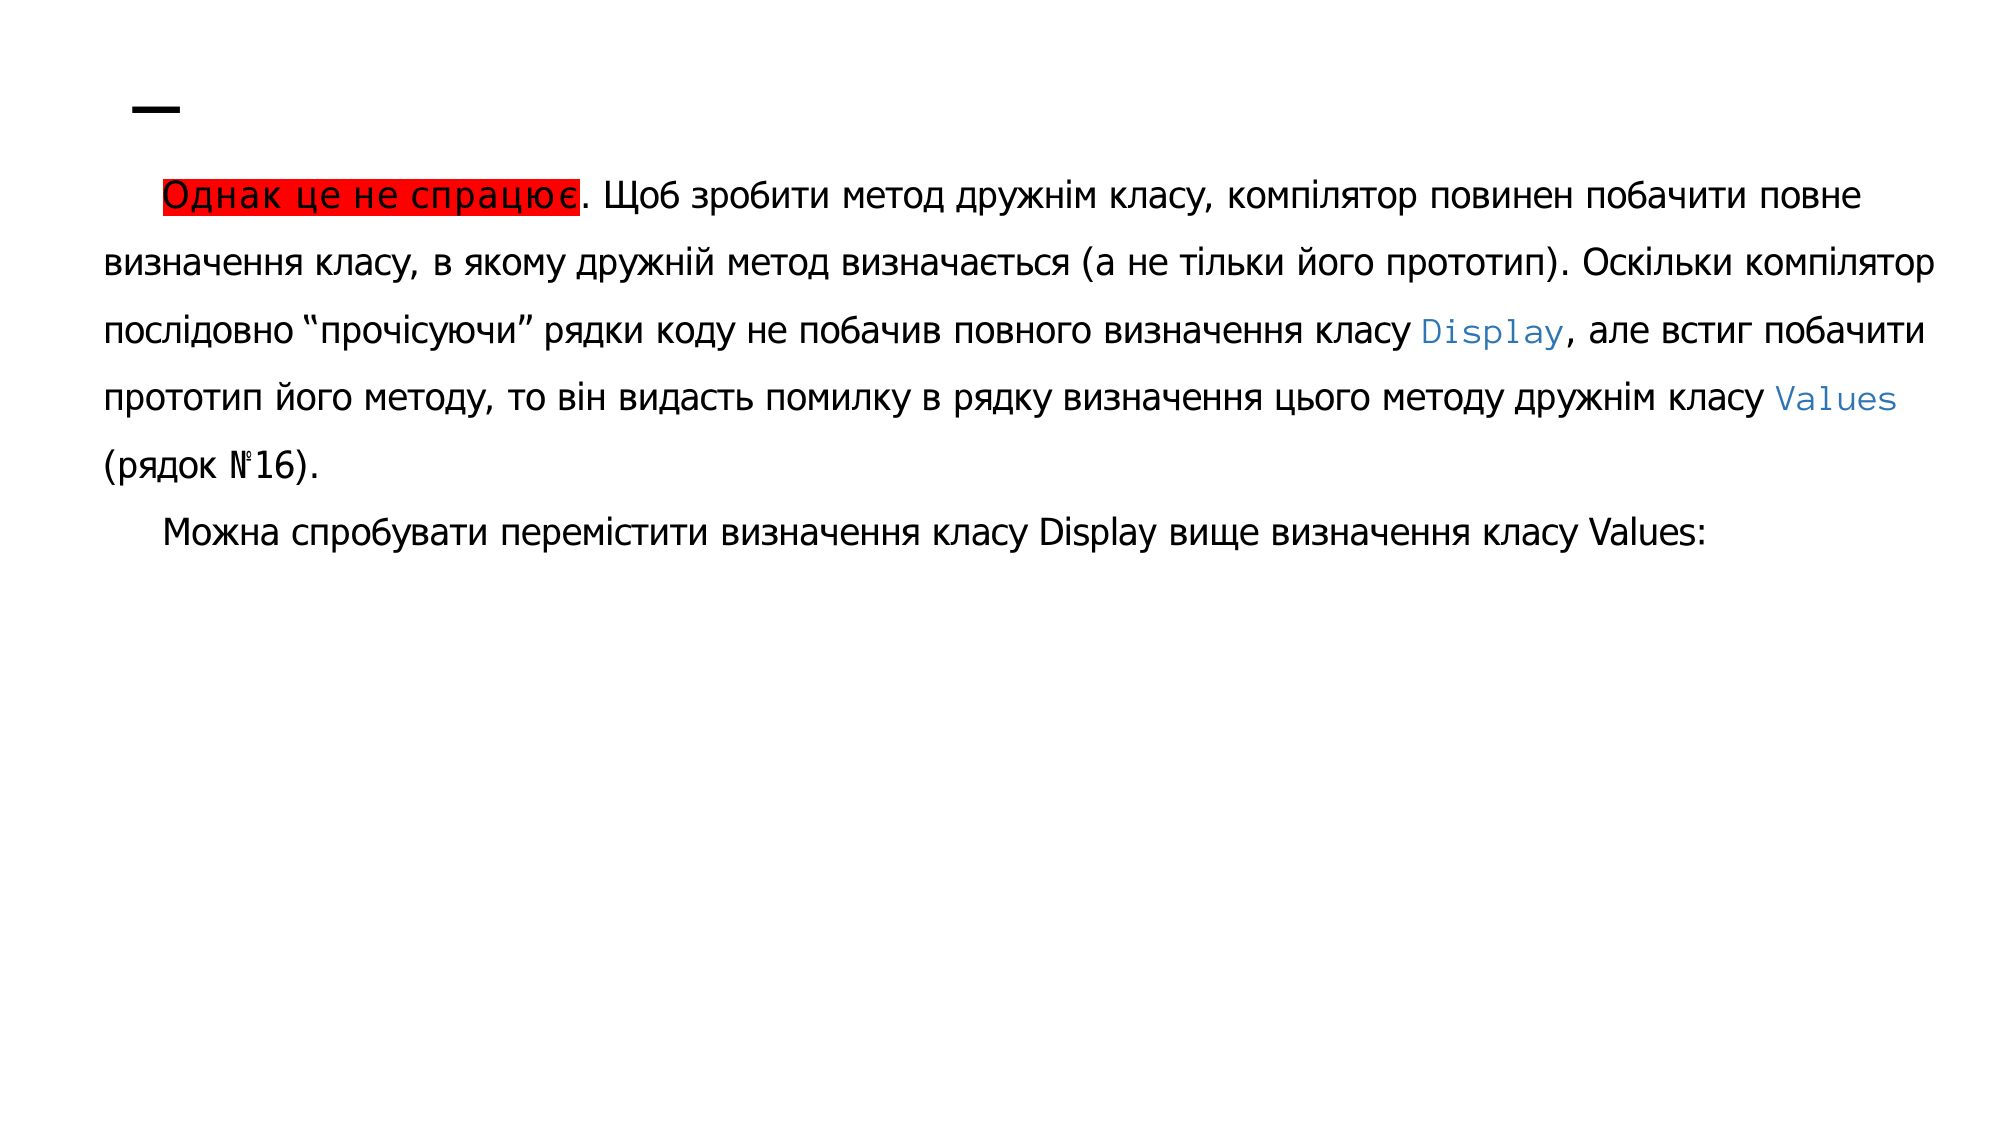

# _
Однак це не спрацює. Щоб зробити метод дружнім класу, компілятор повинен побачити повне визначення класу, в якому дружній метод визначається (а не тільки його прототип). Оскільки компілятор послідовно “прочісуючи” рядки коду не побачив повного визначення класу Display, але встиг побачити прототип його методу, то він видасть помилку в рядку визначення цього методу дружнім класу Values (рядок №16).
Можна спробувати перемістити визначення класу Display вище визначення класу Values: